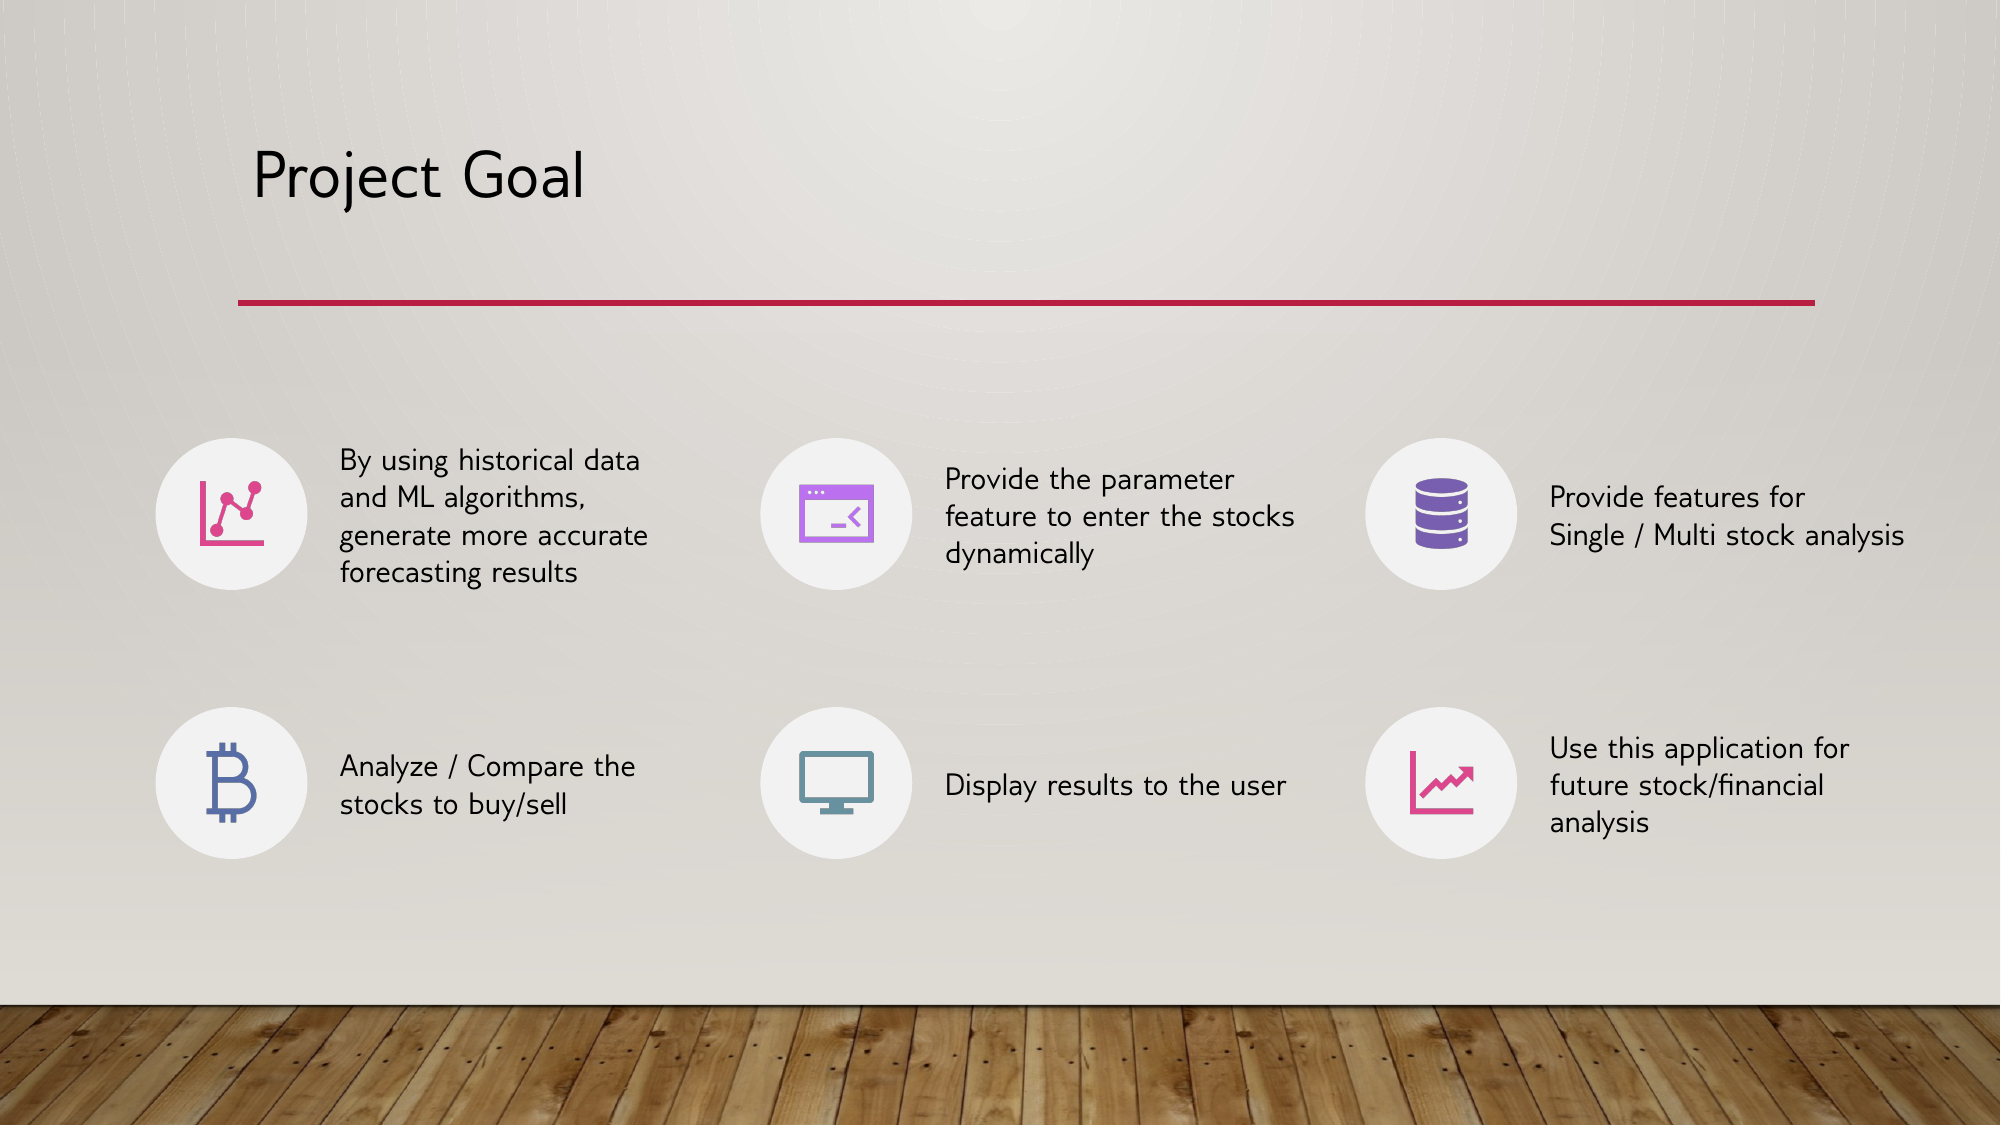

# Project Goal
By using historical data and ML algorithms, generate more accurate forecasting results
Provide the parameter feature to enter the stocks dynamically
Provide features for Single / Multi stock analysis
Analyze / Compare the stocks to buy/sell
Display results to the user
Use this application for future stock/financial analysis